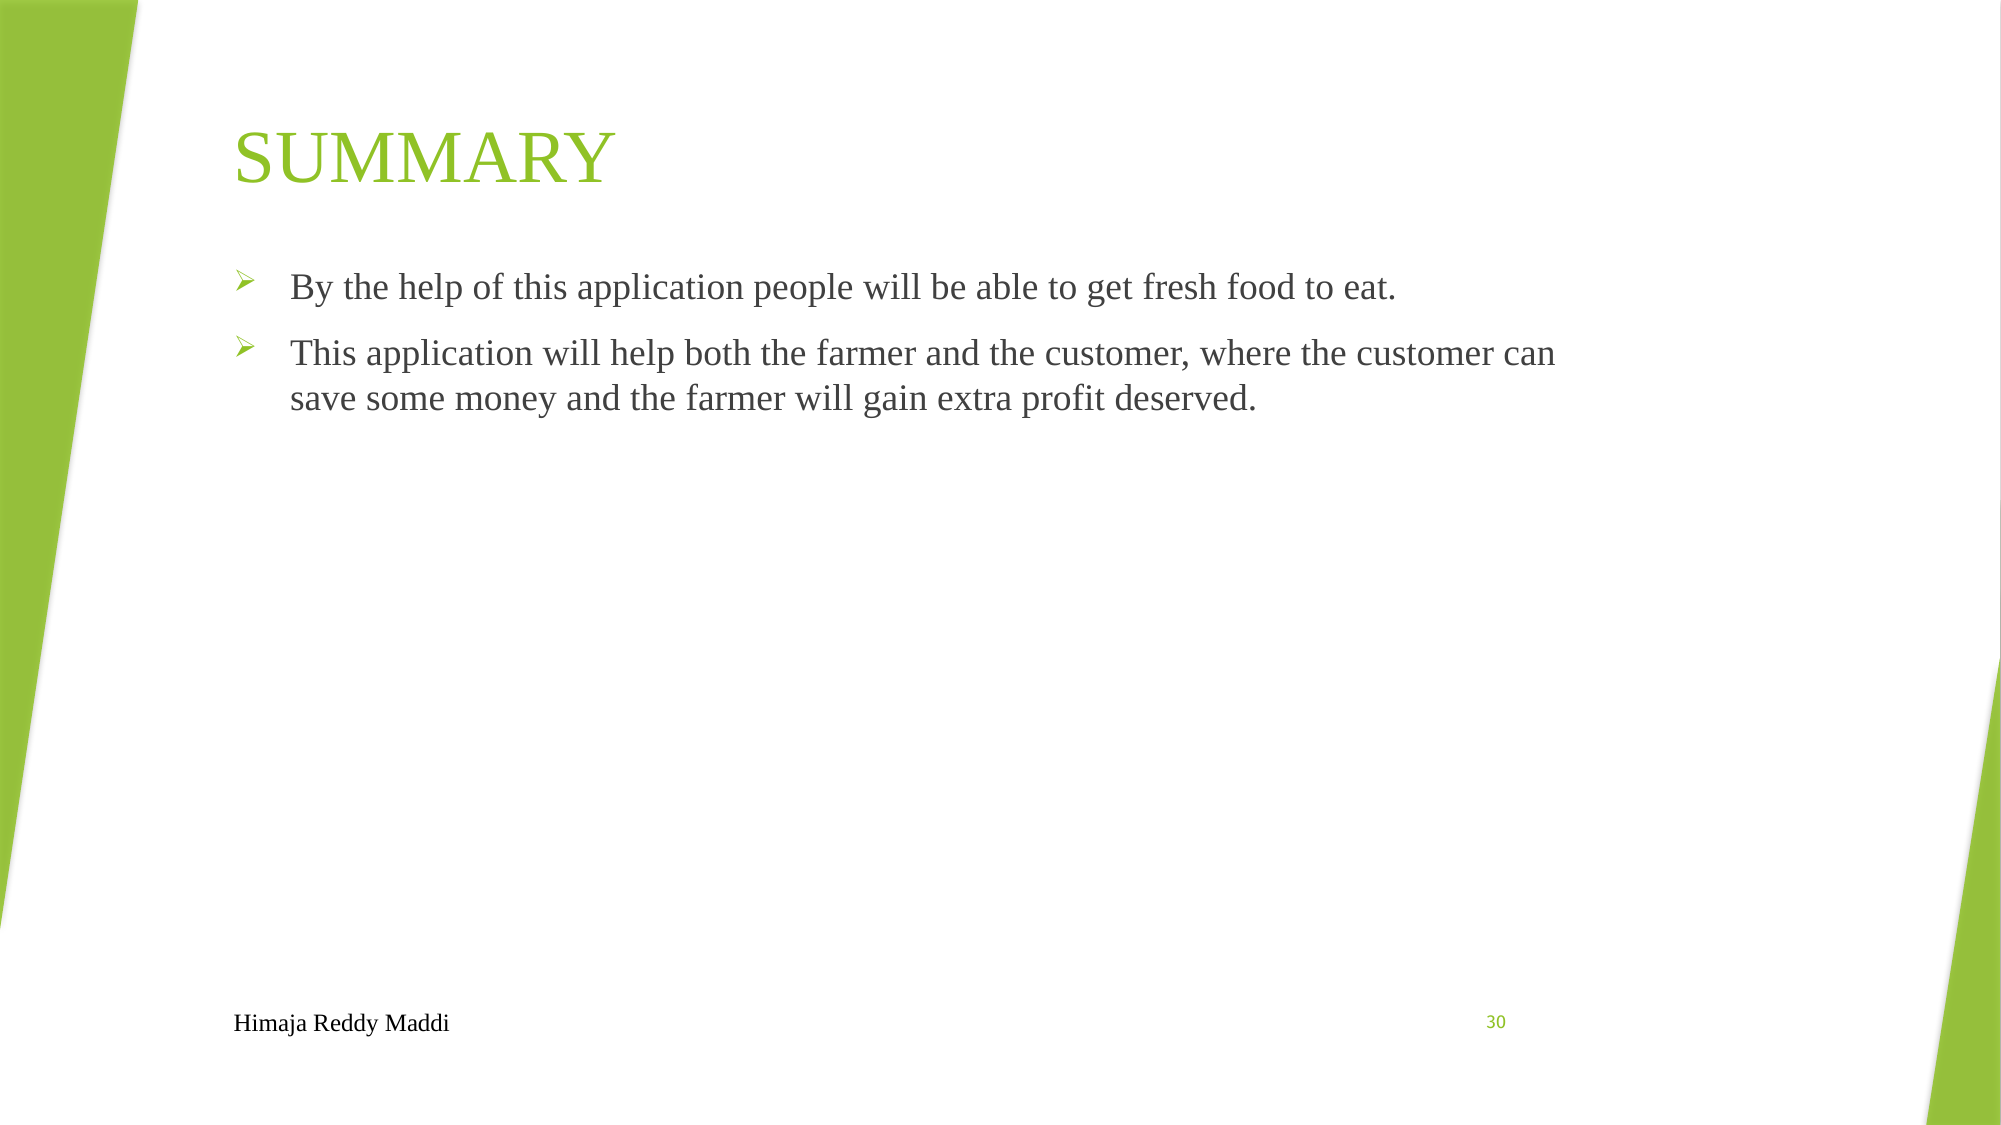

# SUMMARY
By the help of this application people will be able to get fresh food to eat.
This application will help both the farmer and the customer, where the customer can save some money and the farmer will gain extra profit deserved.

Himaja Reddy Maddi
30